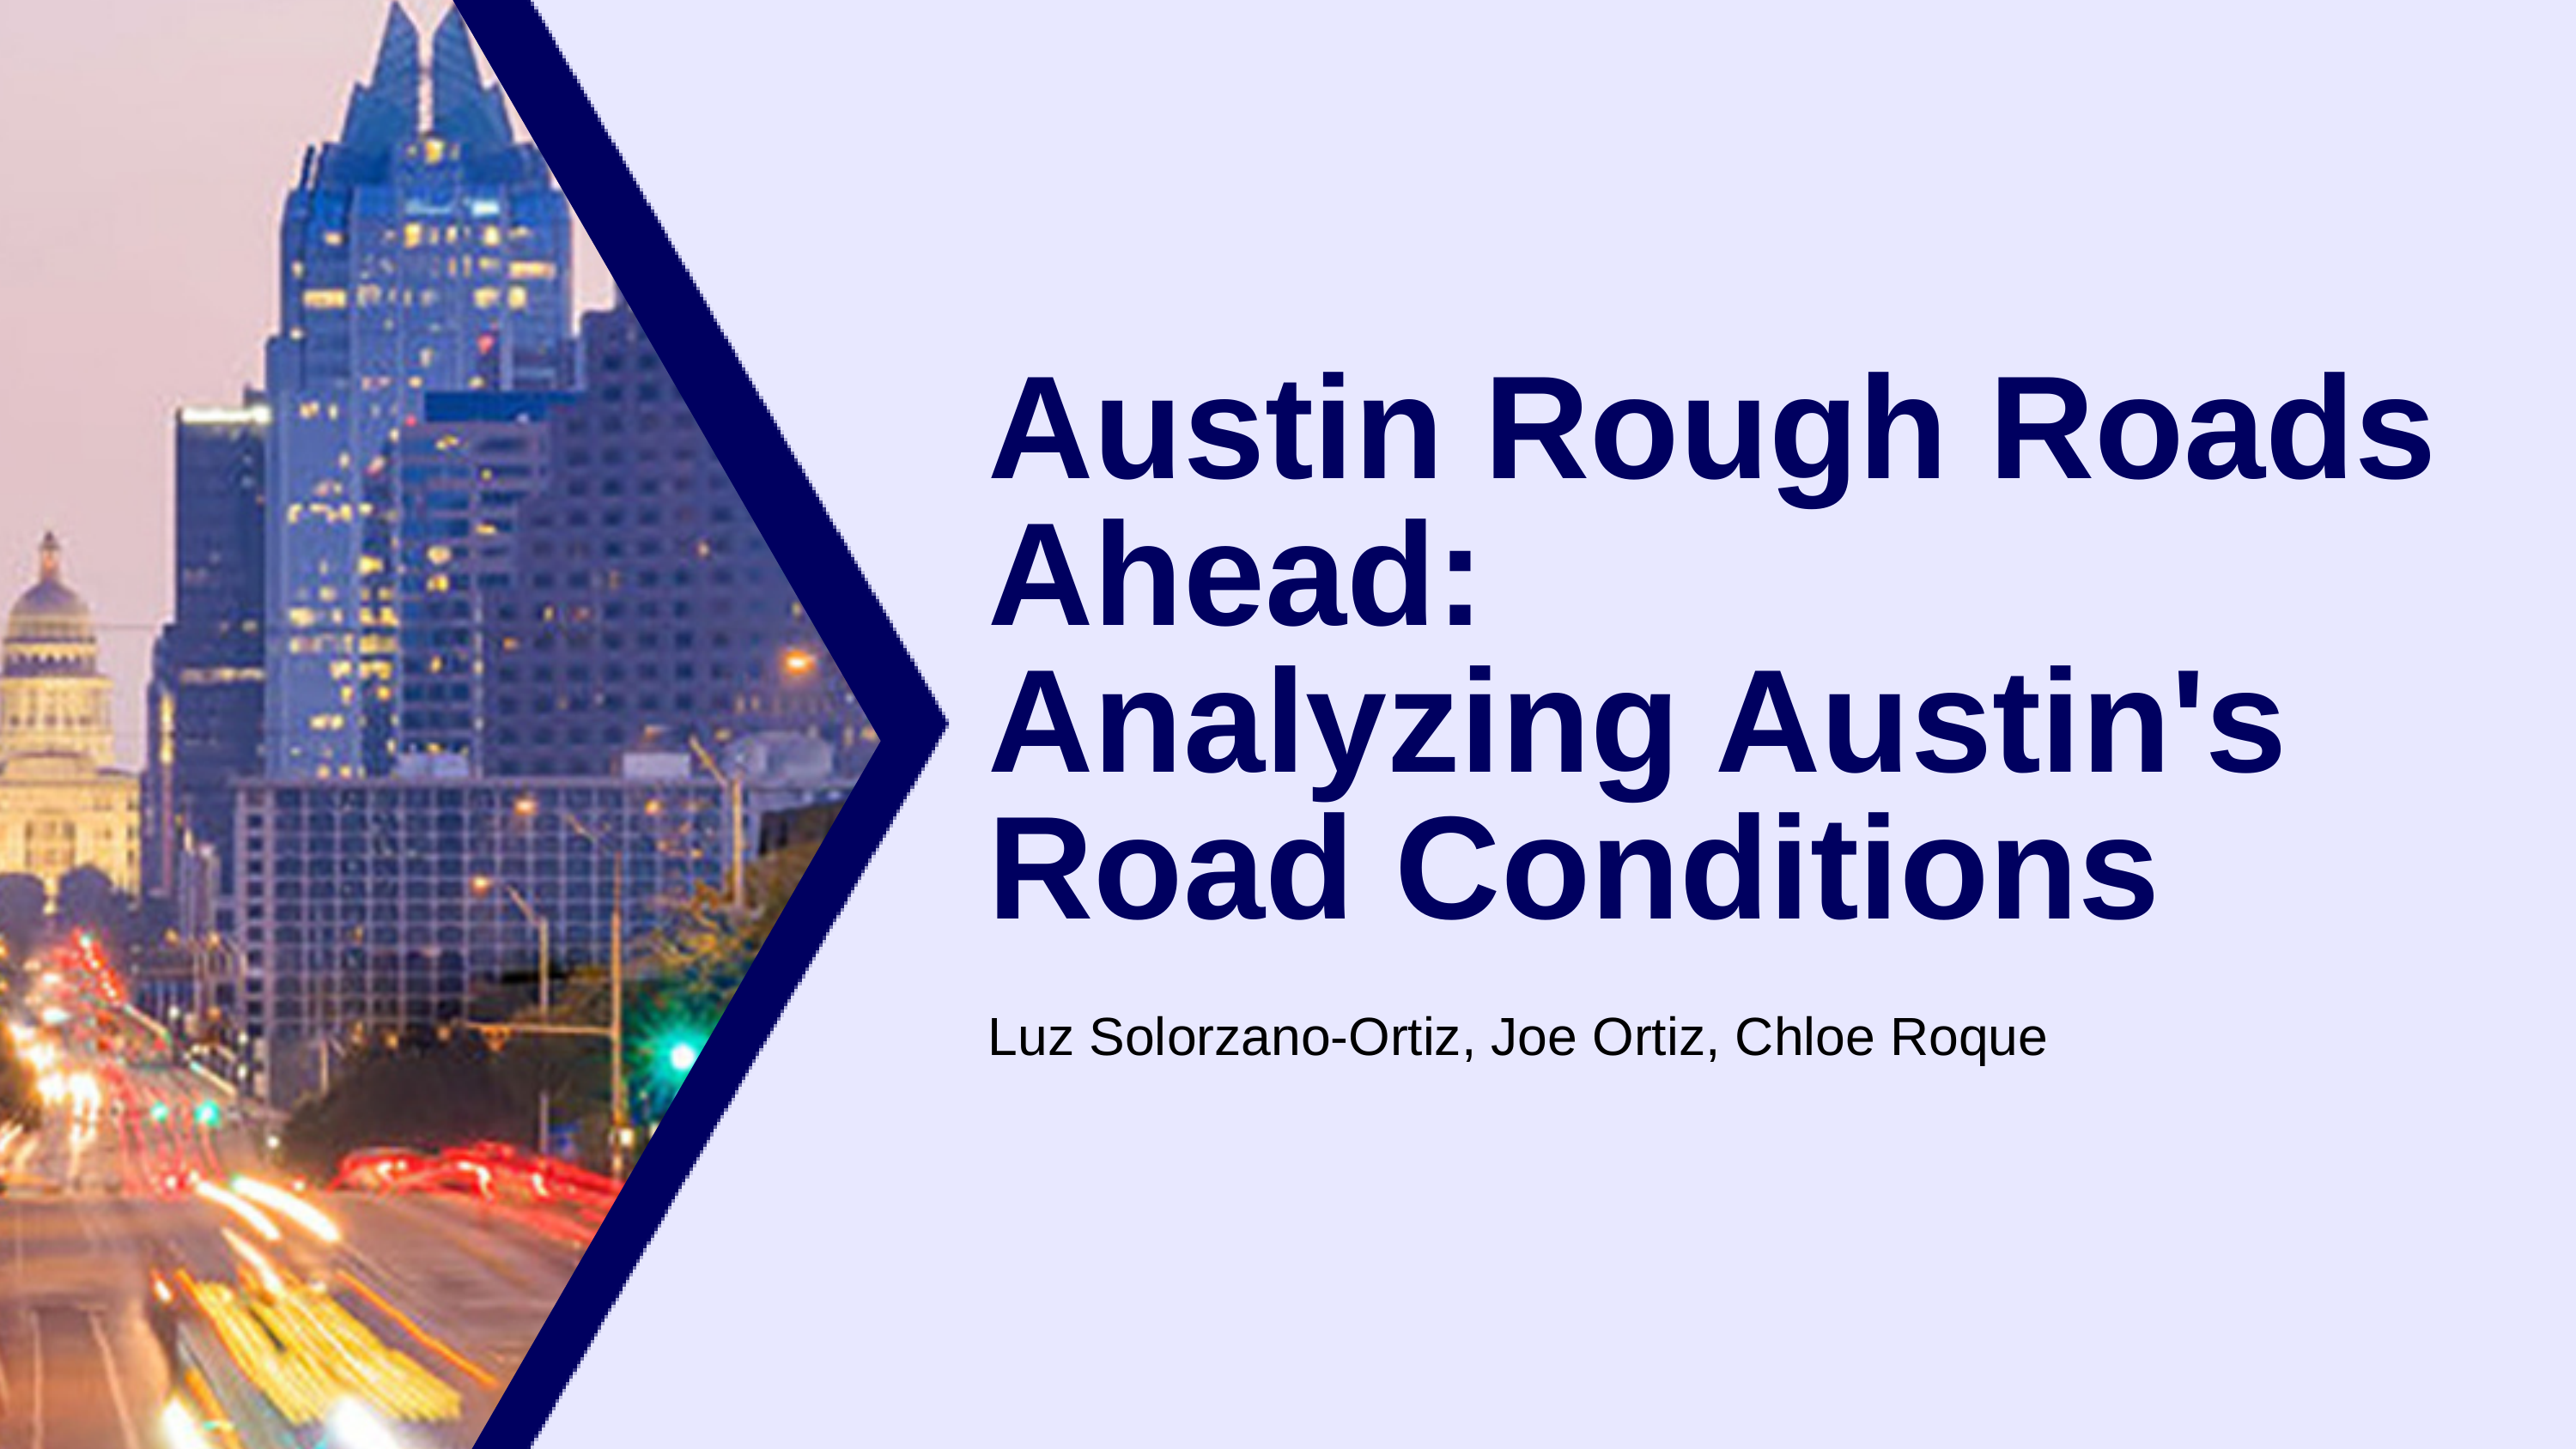

Austin Rough Roads Ahead:
Analyzing Austin's Road Conditions
Luz Solorzano-Ortiz, Joe Ortiz, Chloe Roque